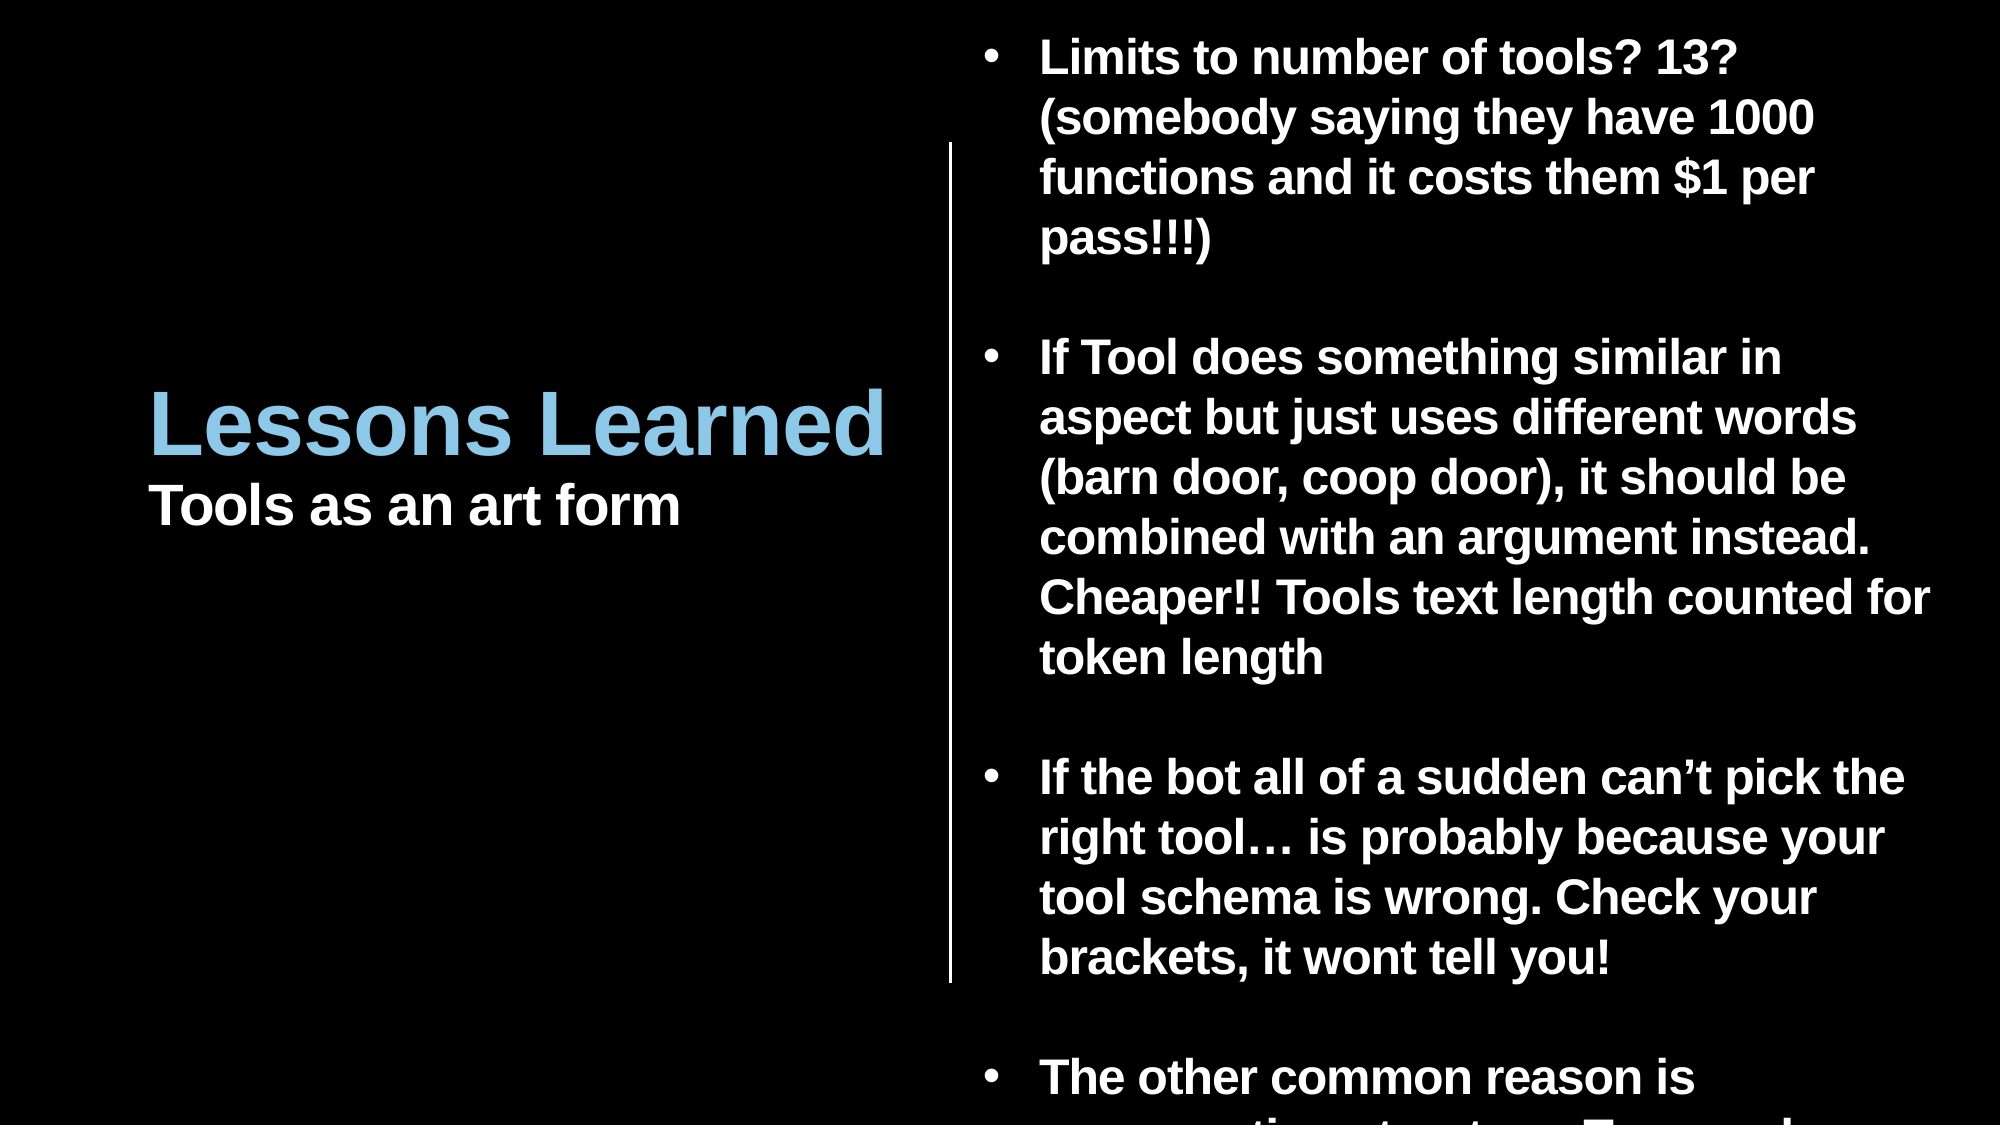

Limits to number of tools? 13? (somebody saying they have 1000 functions and it costs them $1 per pass!!!)

If Tool does something similar in aspect but just uses different words (barn door, coop door), it should be combined with an argument instead. Cheaper!! Tools text length counted for token length

If the bot all of a sudden can’t pick the right tool… is probably because your tool schema is wrong. Check your brackets, it wont tell you!

The other common reason is conversation structure. Too much repetition can sway the primary topic.

Lessons Learned
Tools as an art form